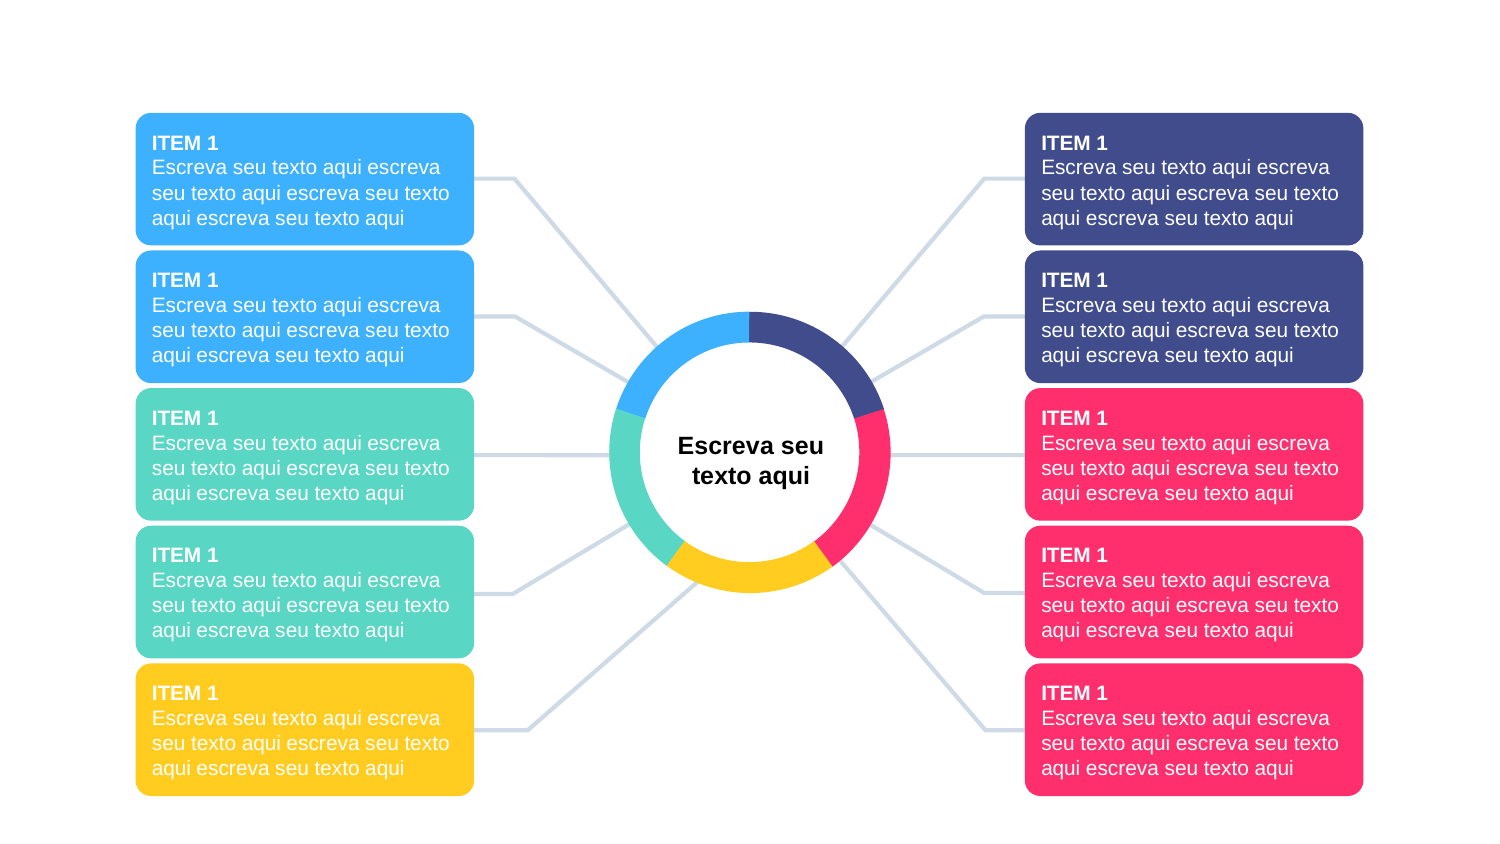

ITEM 1
Escreva seu texto aqui escreva seu texto aqui escreva seu texto aqui escreva seu texto aqui
ITEM 1
Escreva seu texto aqui escreva seu texto aqui escreva seu texto aqui escreva seu texto aqui

ITEM 1
Escreva seu texto aqui escreva seu texto aqui escreva seu texto aqui escreva seu texto aqui
ITEM 1
Escreva seu texto aqui escreva seu texto aqui escreva seu texto aqui escreva seu texto aqui

ITEM 1
Escreva seu texto aqui escreva seu texto aqui escreva seu texto aqui escreva seu texto aqui
ITEM 1
Escreva seu texto aqui escreva seu texto aqui escreva seu texto aqui escreva seu texto aqui
Escreva seu texto aqui

ITEM 1
Escreva seu texto aqui escreva seu texto aqui escreva seu texto aqui escreva seu texto aqui
ITEM 1
Escreva seu texto aqui escreva seu texto aqui escreva seu texto aqui escreva seu texto aqui
ITEM 1
Escreva seu texto aqui escreva seu texto aqui escreva seu texto aqui escreva seu texto aqui
ITEM 1
Escreva seu texto aqui escreva seu texto aqui escreva seu texto aqui escreva seu texto aqui